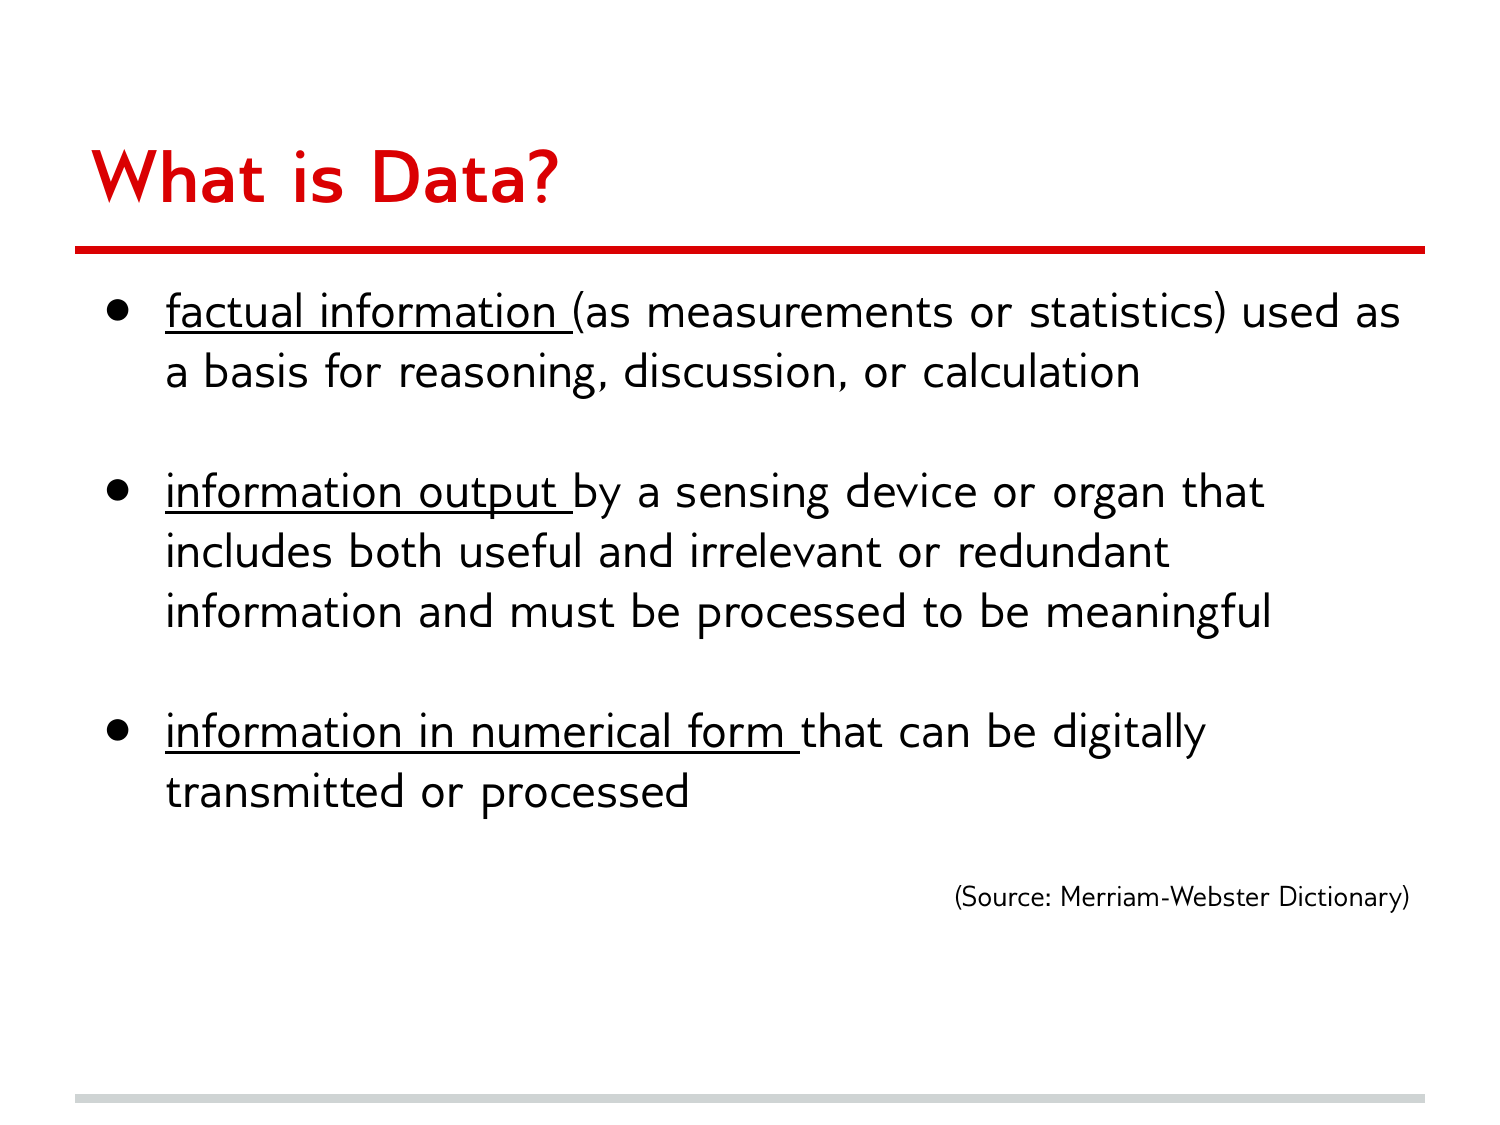

# What is Data?
factual information (as measurements or statistics) used as a basis for reasoning, discussion, or calculation

information output by a sensing device or organ that includes both useful and irrelevant or redundant information and must be processed to be meaningful

information in numerical form that can be digitally transmitted or processed

(Source: Merriam-Webster Dictionary)